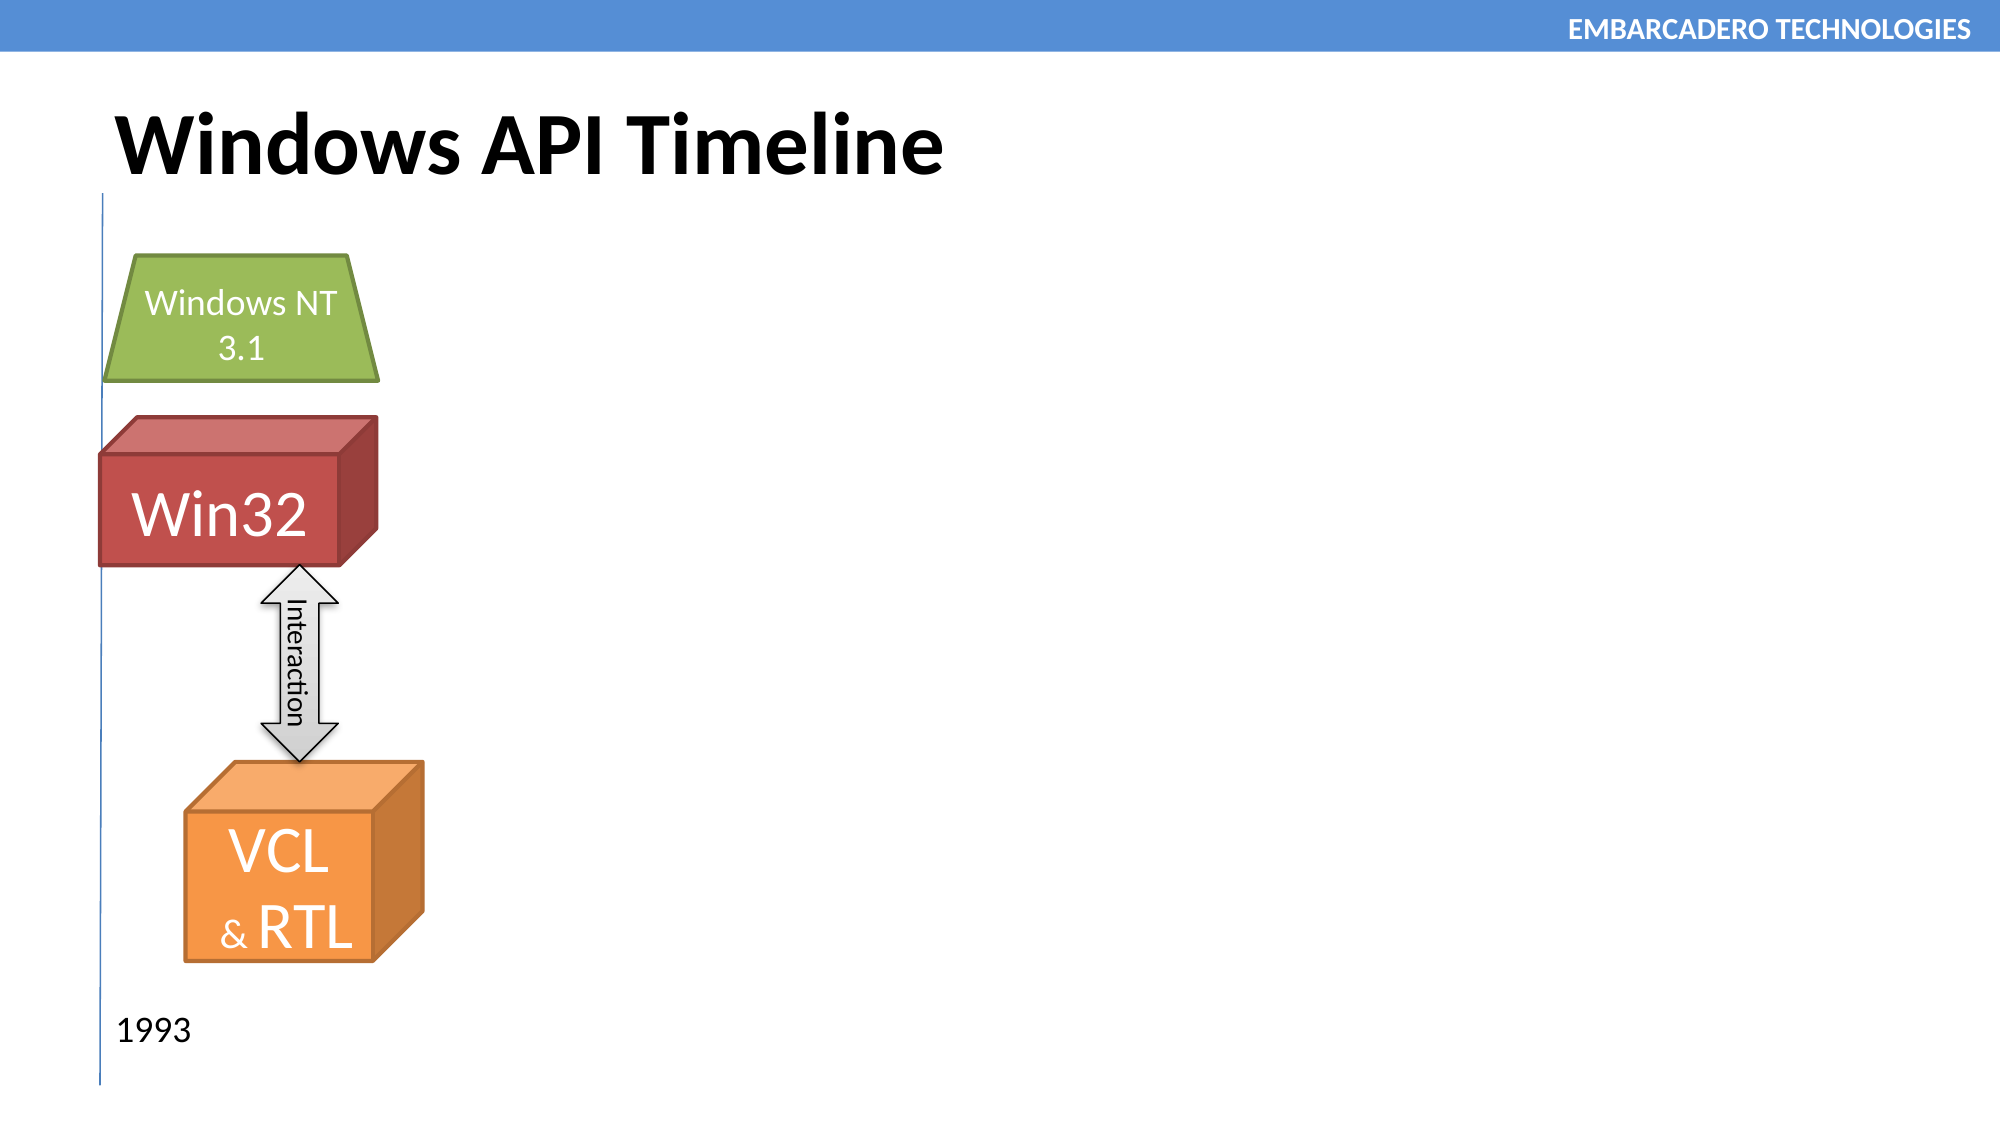

# Windows API Timeline
Windows NT 3.1
Win32
Interaction
VCL
 & RTL
1993